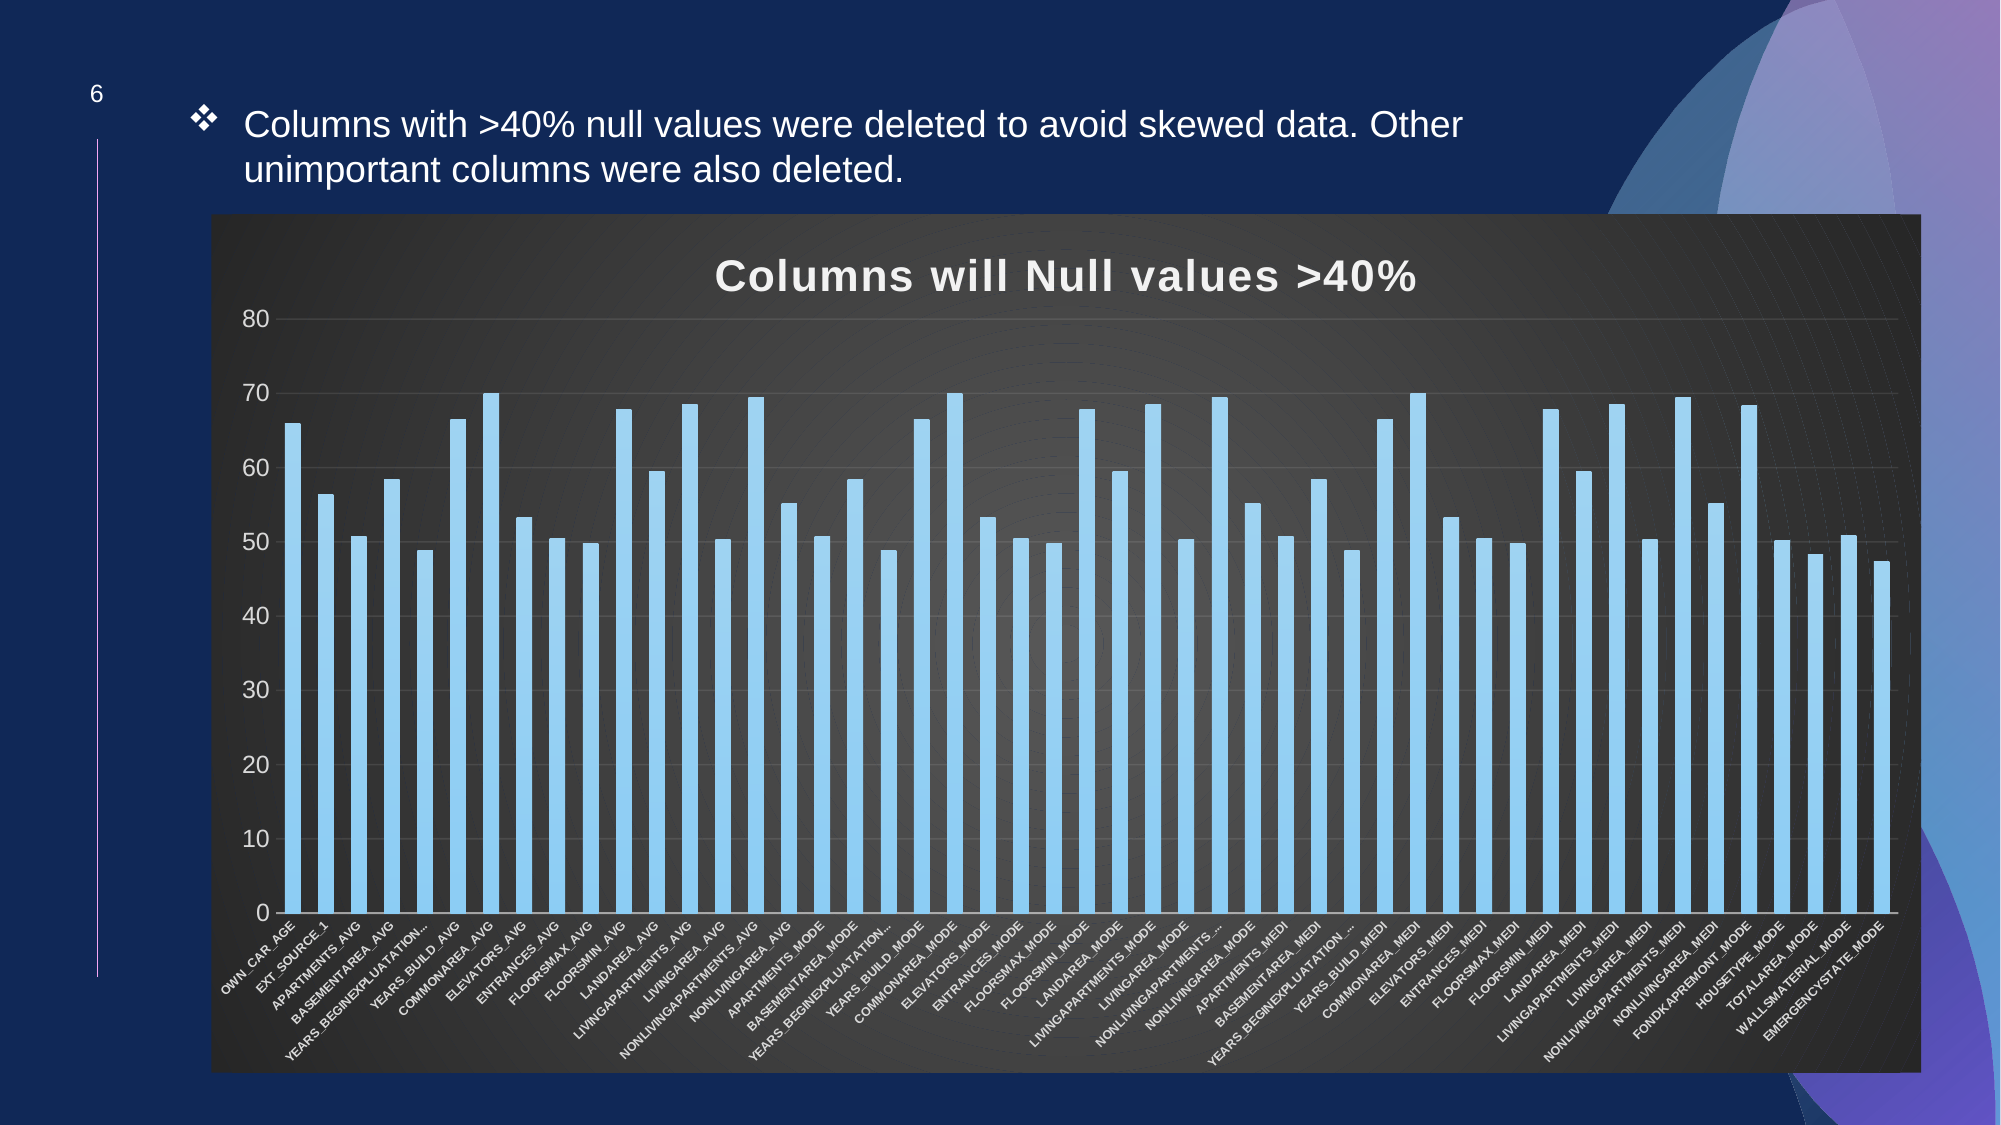

6
Columns with >40% null values were deleted to avoid skewed data. Other unimportant columns were also deleted.

### Chart: Columns will Null values >40%

| Category |  |
|---|---|
| OWN_CAR_AGE | 65.9 |
| EXT_SOURCE_1 | 56.35 |
| APARTMENTS_AVG | 50.77 |
| BASEMENTAREA_AVG | 58.4 |
| YEARS_BEGINEXPLUATATION_AVG | 48.79 |
| YEARS_BUILD_AVG | 66.48 |
| COMMONAREA_AVG | 69.92 |
| ELEVATORS_AVG | 53.3 |
| ENTRANCES_AVG | 50.39 |
| FLOORSMAX_AVG | 49.75 |
| FLOORSMIN_AVG | 67.79 |
| LANDAREA_AVG | 59.44 |
| LIVINGAPARTMENTS_AVG | 68.45 |
| LIVINGAREA_AVG | 50.28 |
| NONLIVINGAPARTMENTS_AVG | 69.43 |
| NONLIVINGAREA_AVG | 55.15 |
| APARTMENTS_MODE | 50.77 |
| BASEMENTAREA_MODE | 58.4 |
| YEARS_BEGINEXPLUATATION_MODE | 48.79 |
| YEARS_BUILD_MODE | 66.48 |
| COMMONAREA_MODE | 69.92 |
| ELEVATORS_MODE | 53.3 |
| ENTRANCES_MODE | 50.39 |
| FLOORSMAX_MODE | 49.75 |
| FLOORSMIN_MODE | 67.79 |
| LANDAREA_MODE | 59.44 |
| LIVINGAPARTMENTS_MODE | 68.45 |
| LIVINGAREA_MODE | 50.28 |
| NONLIVINGAPARTMENTS_MODE | 69.43 |
| NONLIVINGAREA_MODE | 55.15 |
| APARTMENTS_MEDI | 50.77 |
| BASEMENTAREA_MEDI | 58.4 |
| YEARS_BEGINEXPLUATATION_MEDI | 48.79 |
| YEARS_BUILD_MEDI | 66.48 |
| COMMONAREA_MEDI | 69.92 |
| ELEVATORS_MEDI | 53.3 |
| ENTRANCES_MEDI | 50.39 |
| FLOORSMAX_MEDI | 49.75 |
| FLOORSMIN_MEDI | 67.79 |
| LANDAREA_MEDI | 59.44 |
| LIVINGAPARTMENTS_MEDI | 68.45 |
| LIVINGAREA_MEDI | 50.28 |
| NONLIVINGAPARTMENTS_MEDI | 69.43 |
| NONLIVINGAREA_MEDI | 55.15 |
| FONDKAPREMONT_MODE | 68.38 |
| HOUSETYPE_MODE | 50.15 |
| TOTALAREA_MODE | 48.3 |
| WALLSMATERIAL_MODE | 50.92 |
| EMERGENCYSTATE_MODE | 47.4 |